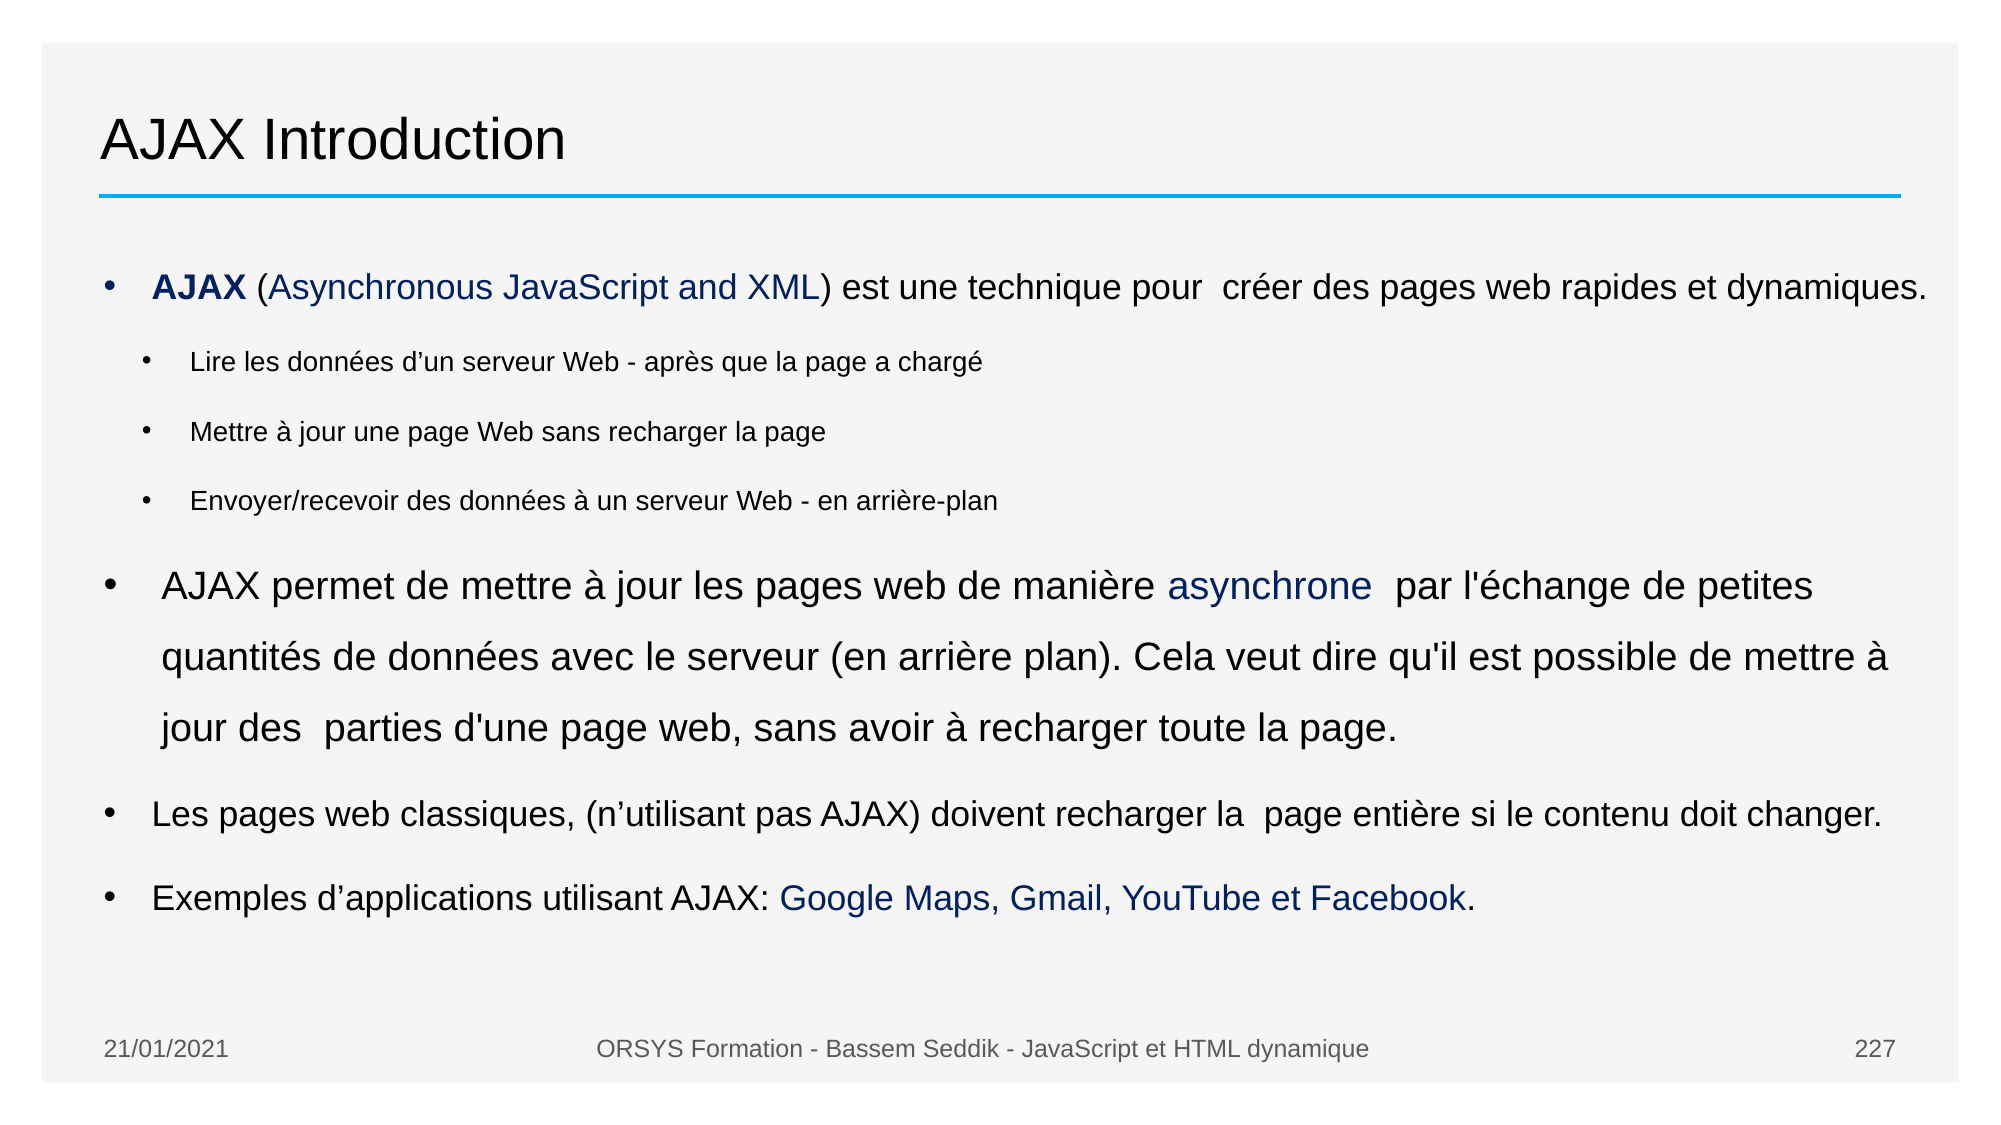

# AJAX Introduction
AJAX (Asynchronous JavaScript and XML) est une technique pour  créer des pages web rapides et dynamiques.
Lire les données d’un serveur Web - après que la page a chargé
Mettre à jour une page Web sans recharger la page
Envoyer/recevoir des données à un serveur Web - en arrière-plan
AJAX permet de mettre à jour les pages web de manière asynchrone  par l'échange de petites quantités de données avec le serveur (en arrière plan). Cela veut dire qu'il est possible de mettre à jour des  parties d'une page web, sans avoir à recharger toute la page.
Les pages web classiques, (n’utilisant pas AJAX) doivent recharger la  page entière si le contenu doit changer.
Exemples d’applications utilisant AJAX: Google Maps, Gmail, YouTube et Facebook.

21/01/2021
ORSYS Formation - Bassem Seddik - JavaScript et HTML dynamique
227